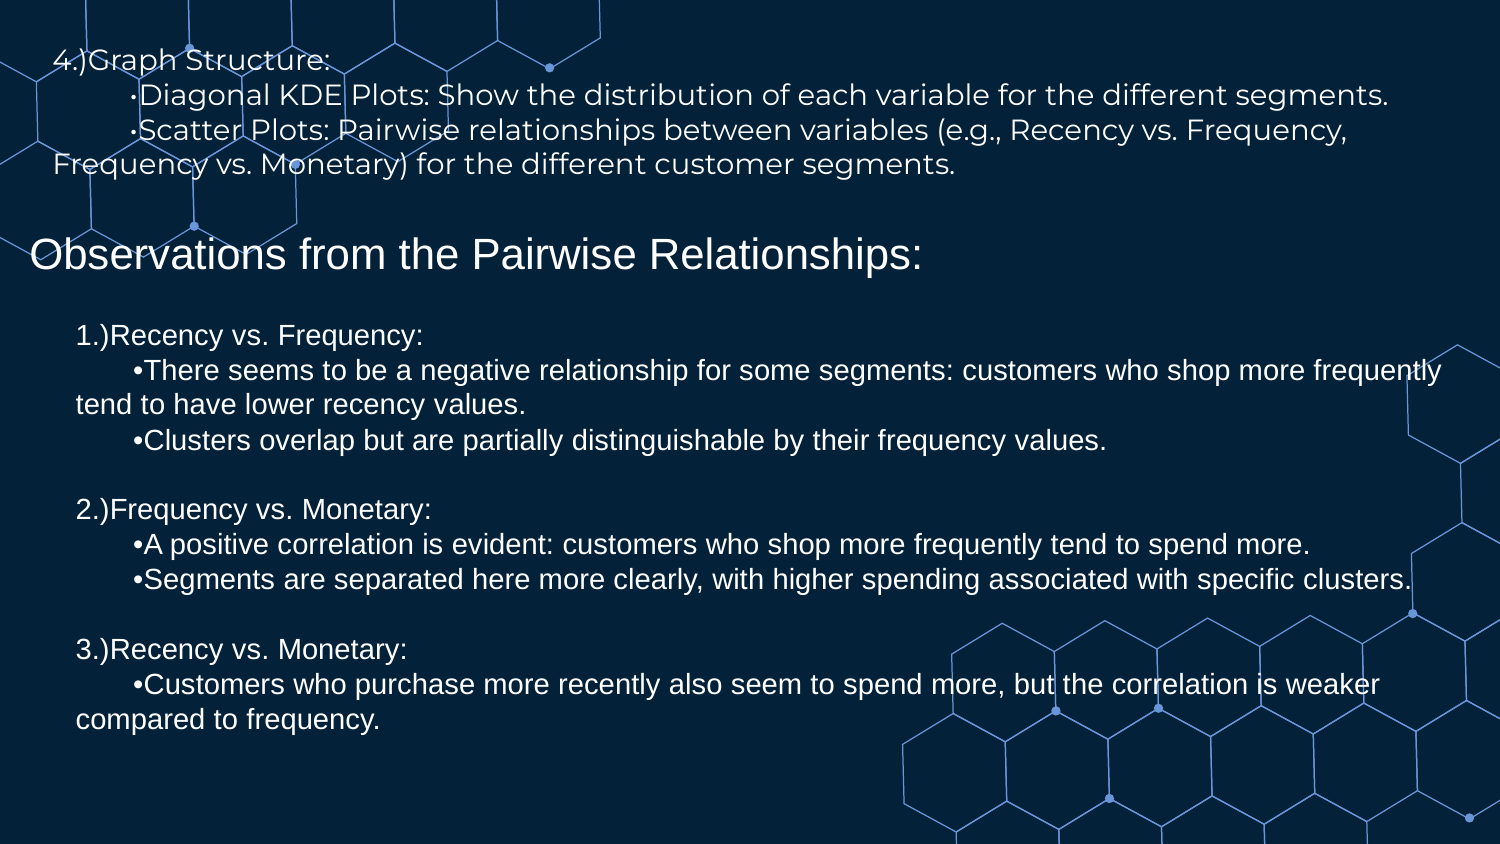

4.)Graph Structure:
          •Diagonal KDE Plots: Show the distribution of each variable for the different segments.
          •Scatter Plots: Pairwise relationships between variables (e.g., Recency vs. Frequency, Frequency vs. Monetary) for the different customer segments.
# Observations from the Pairwise Relationships:
1.)Recency vs. Frequency:
       •There seems to be a negative relationship for some segments: customers who shop more frequently tend to have lower recency values.
       •Clusters overlap but are partially distinguishable by their frequency values.

2.)Frequency vs. Monetary:
       •A positive correlation is evident: customers who shop more frequently tend to spend more.
       •Segments are separated here more clearly, with higher spending associated with specific clusters.

3.)Recency vs. Monetary:
       •Customers who purchase more recently also seem to spend more, but the correlation is weaker compared to frequency.